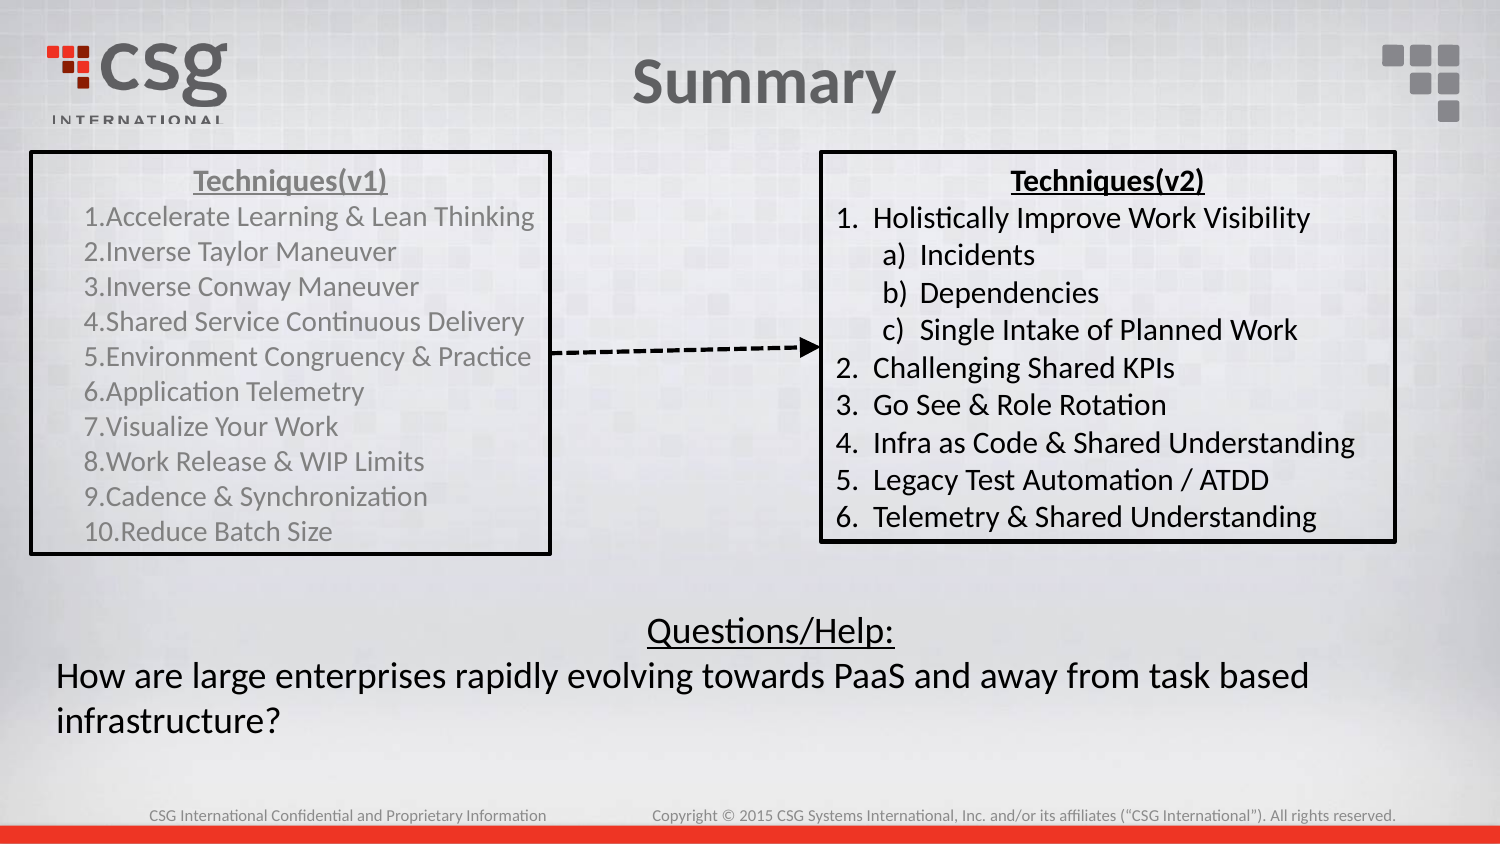

# Summary
Techniques(v1)
Accelerate Learning & Lean Thinking
Inverse Taylor Maneuver
Inverse Conway Maneuver
Shared Service Continuous Delivery
Environment Congruency & Practice
Application Telemetry
Visualize Your Work
Work Release & WIP Limits
Cadence & Synchronization
Reduce Batch Size
Techniques(v2)
Holistically Improve Work Visibility
Incidents
Dependencies
Single Intake of Planned Work
Challenging Shared KPIs
Go See & Role Rotation
Infra as Code & Shared Understanding
Legacy Test Automation / ATDD
Telemetry & Shared Understanding
Questions/Help:
How are large enterprises rapidly evolving towards PaaS and away from task based infrastructure?